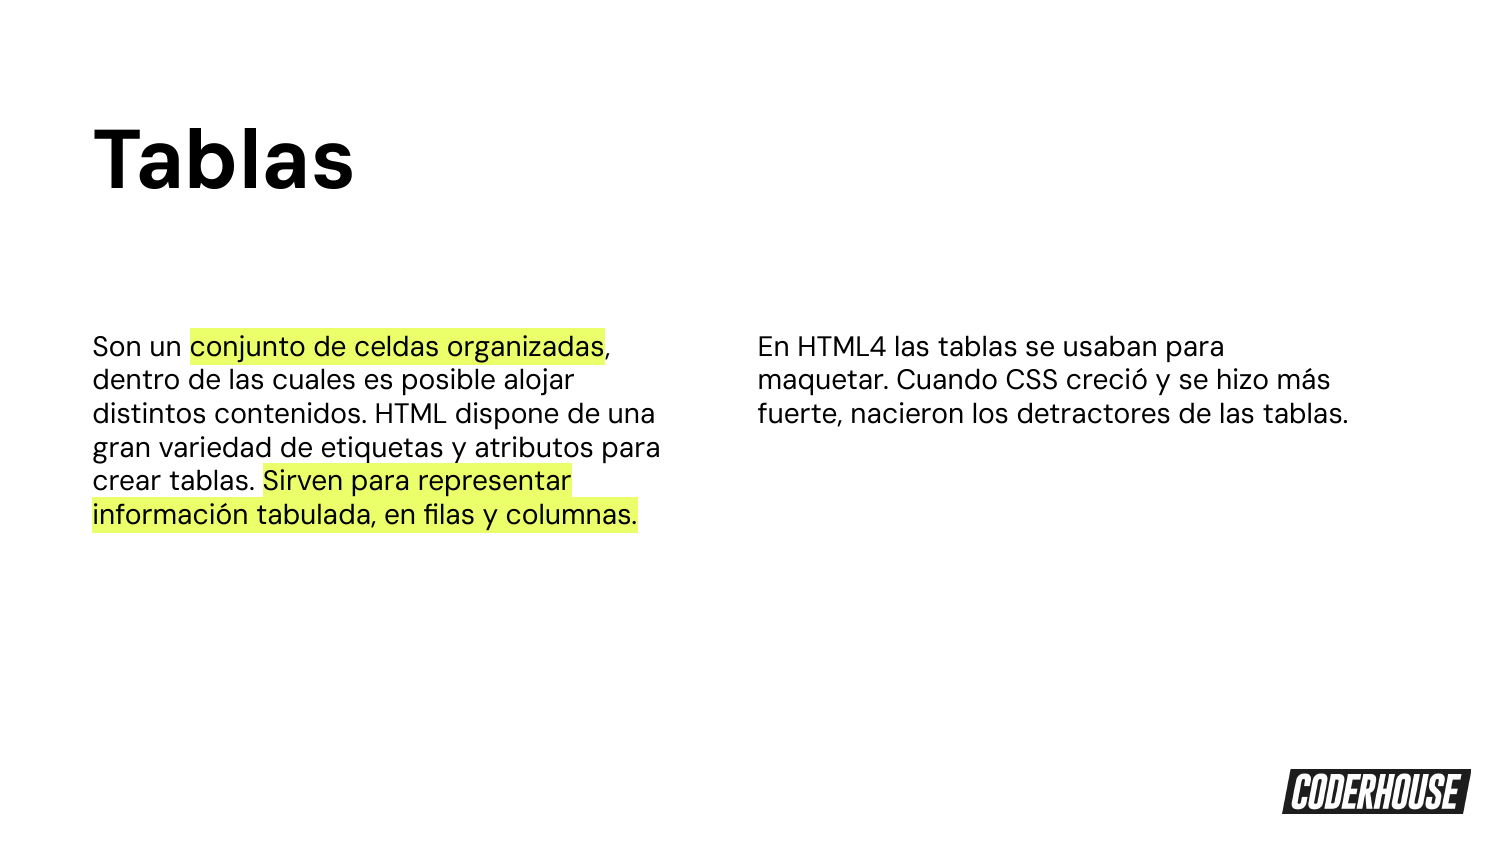

Tablas
Son un conjunto de celdas organizadas, dentro de las cuales es posible alojar distintos contenidos. HTML dispone de una gran variedad de etiquetas y atributos para crear tablas. Sirven para representar información tabulada, en filas y columnas.
En HTML4 las tablas se usaban para maquetar. Cuando CSS creció y se hizo más fuerte, nacieron los detractores de las tablas.